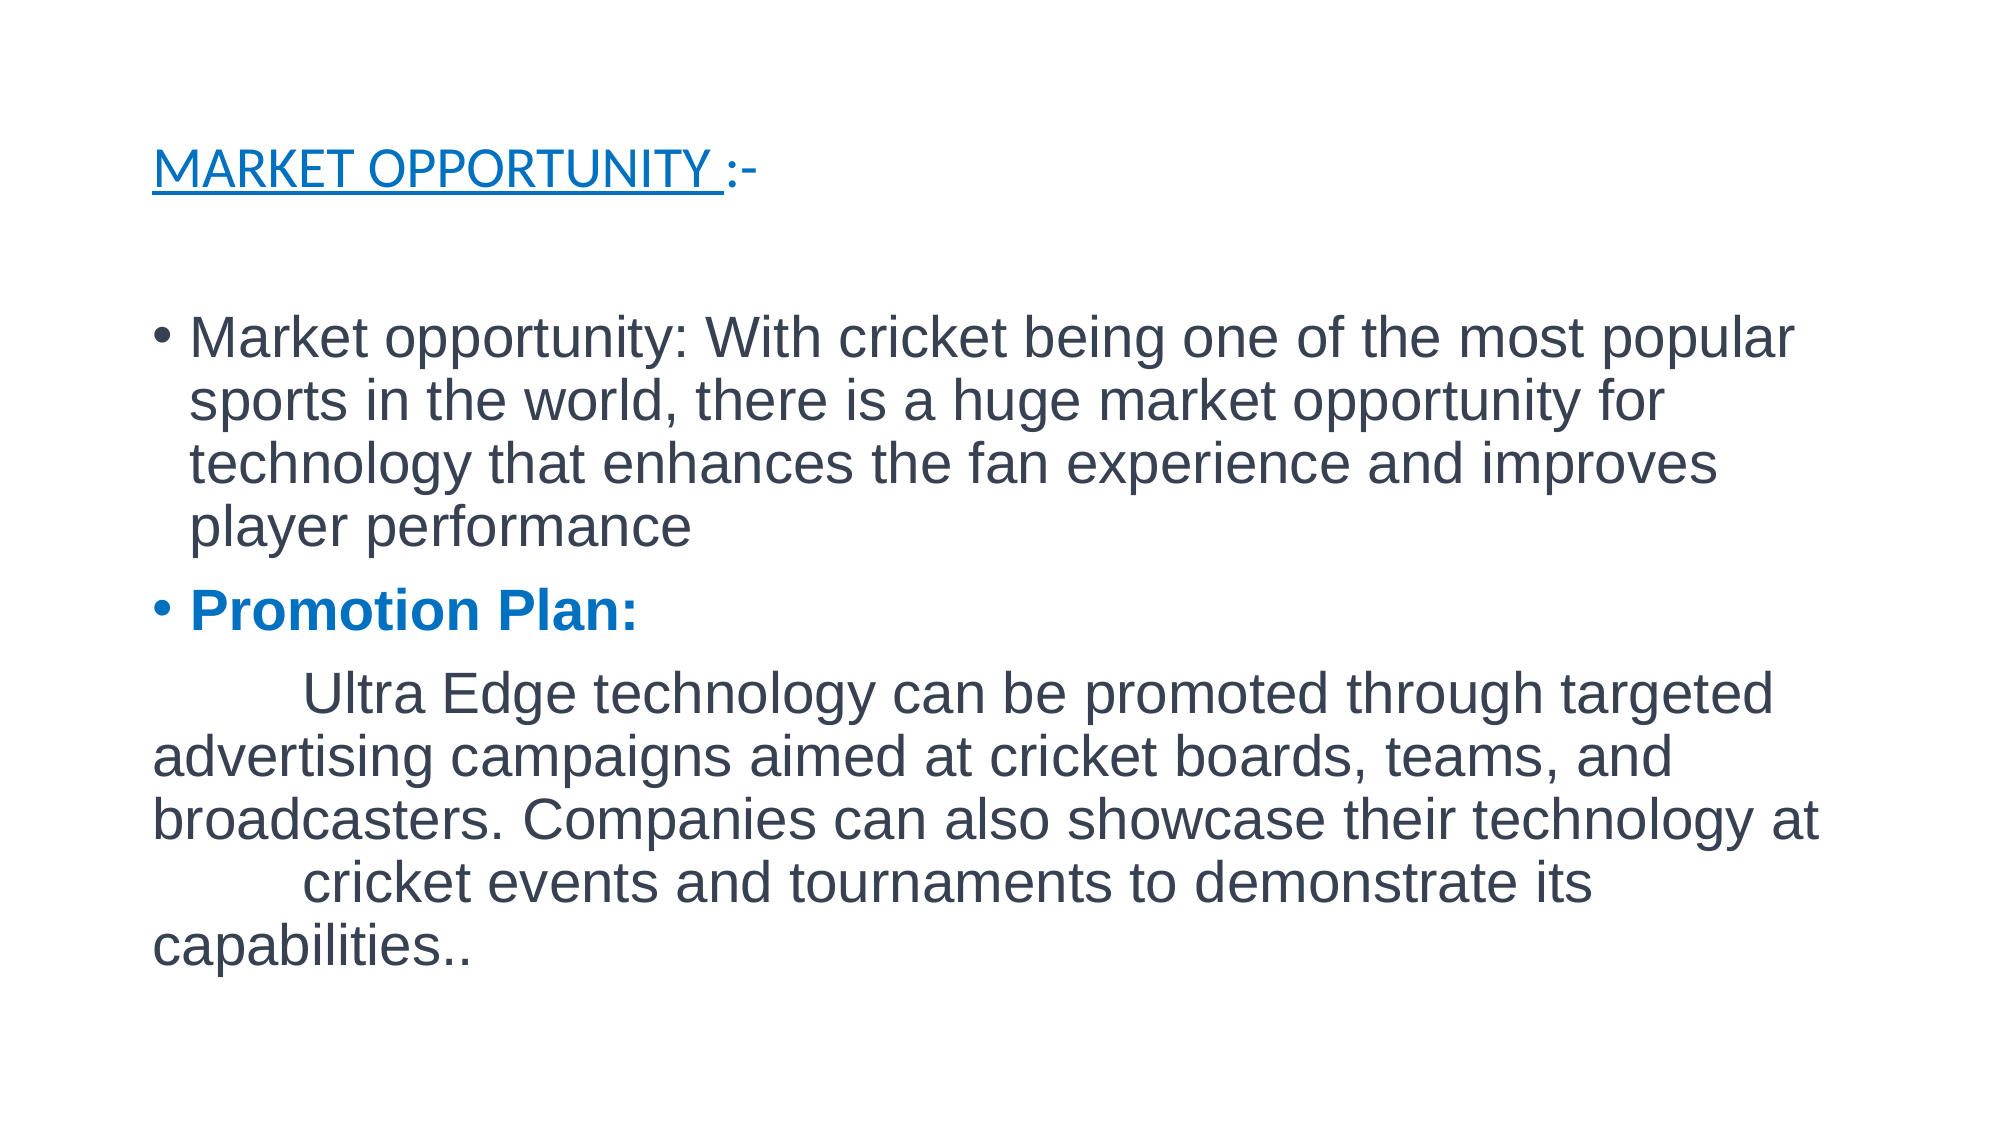

# MARKET OPPORTUNITY :-
Market opportunity: With cricket being one of the most popular sports in the world, there is a huge market opportunity for technology that enhances the fan experience and improves player performance
Promotion Plan:
 	Ultra Edge technology can be promoted through targeted 	advertising campaigns aimed at cricket boards, teams, and 	broadcasters. Companies can also showcase their technology at 	cricket events and tournaments to demonstrate its capabilities..